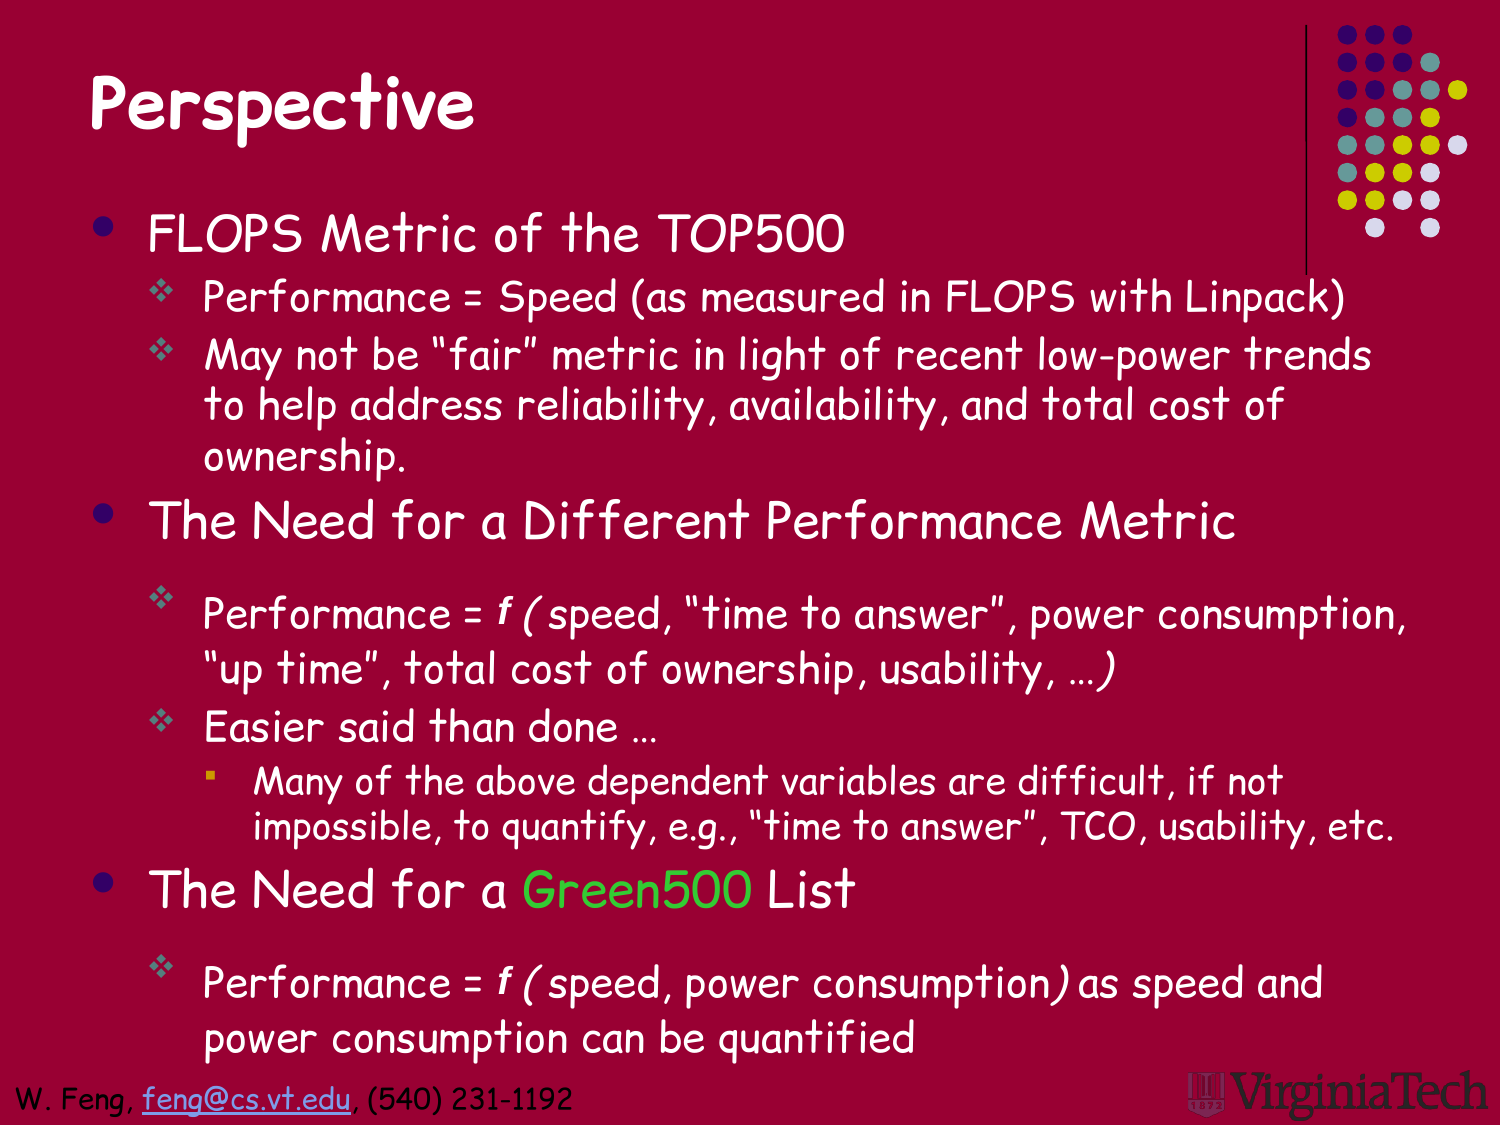

# Perspective
FLOPS Metric of the TOP500
Performance = Speed (as measured in FLOPS with Linpack)
May not be “fair” metric in light of recent low-power trends to help address reliability, availability, and total cost of ownership.
The Need for a Different Performance Metric
Performance = f ( speed, “time to answer”, power consumption, “up time”, total cost of ownership, usability, …)
Easier said than done …
Many of the above dependent variables are difficult, if not impossible, to quantify, e.g., “time to answer”, TCO, usability, etc.
The Need for a Green500 List
Performance = f ( speed, power consumption) as speed and power consumption can be quantified